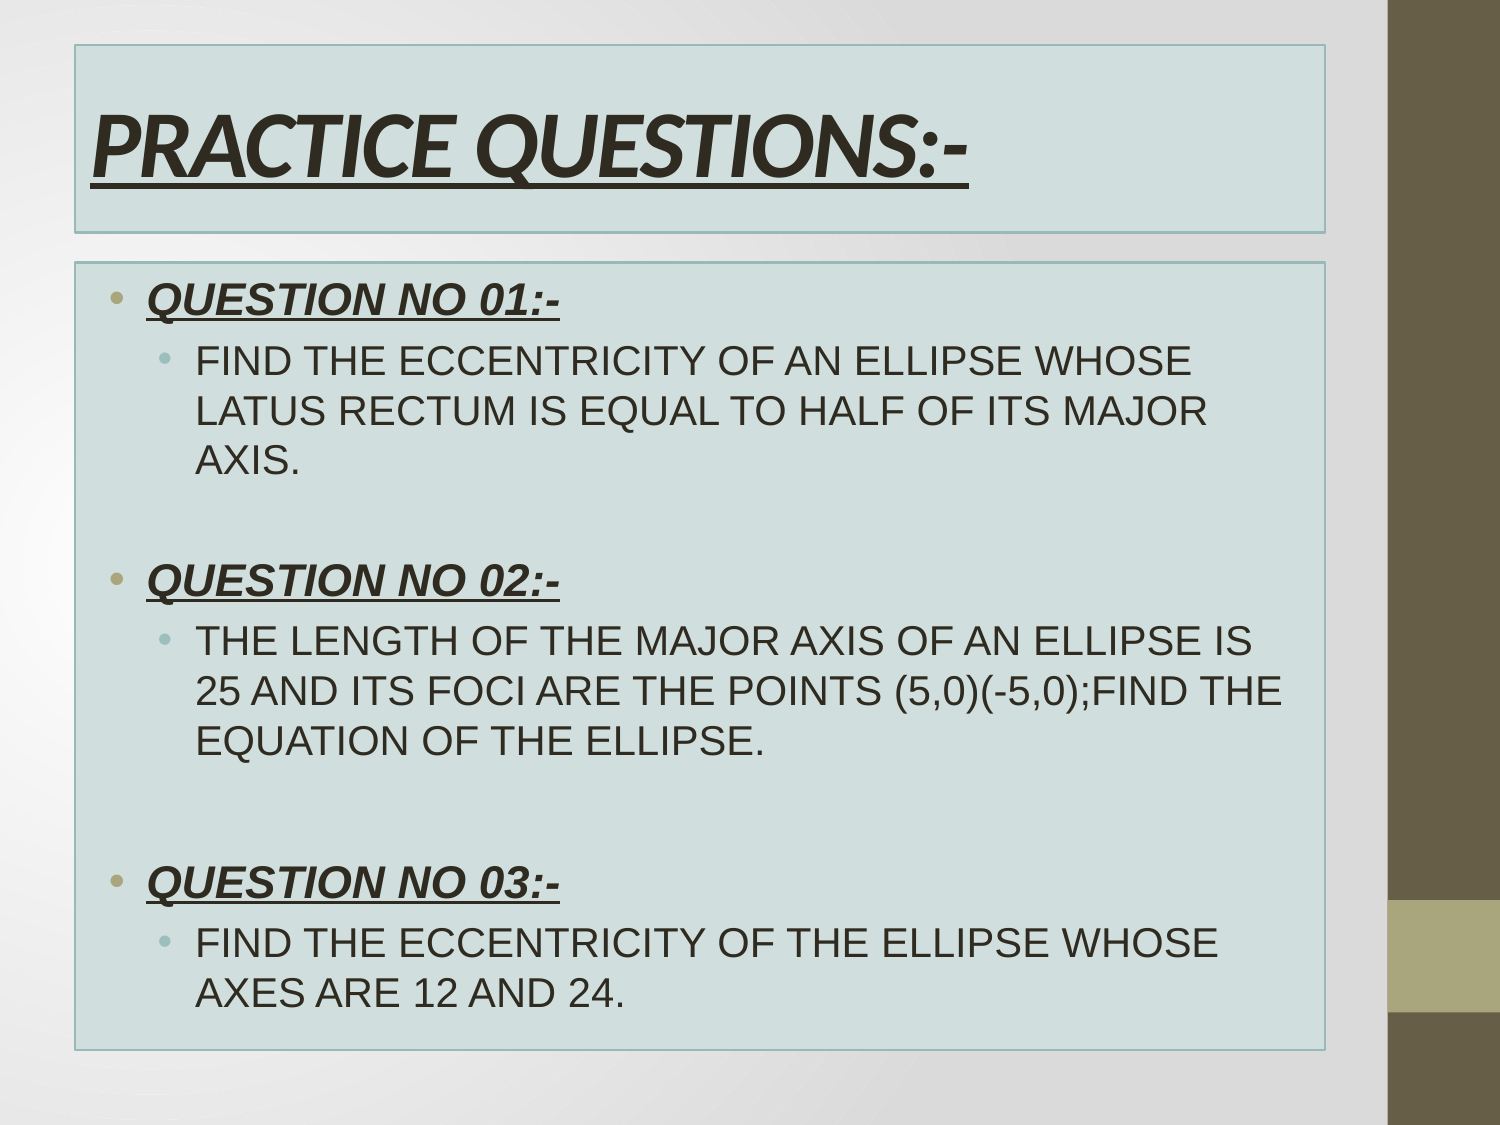

# PRACTICE QUESTIONS:-
QUESTION NO 01:-
FIND THE ECCENTRICITY OF AN ELLIPSE WHOSE LATUS RECTUM IS EQUAL TO HALF OF ITS MAJOR AXIS.

QUESTION NO 02:-
THE LENGTH OF THE MAJOR AXIS OF AN ELLIPSE IS 25 AND ITS FOCI ARE THE POINTS (5,0)(-5,0);FIND THE EQUATION OF THE ELLIPSE.

QUESTION NO 03:-
FIND THE ECCENTRICITY OF THE ELLIPSE WHOSE AXES ARE 12 AND 24.